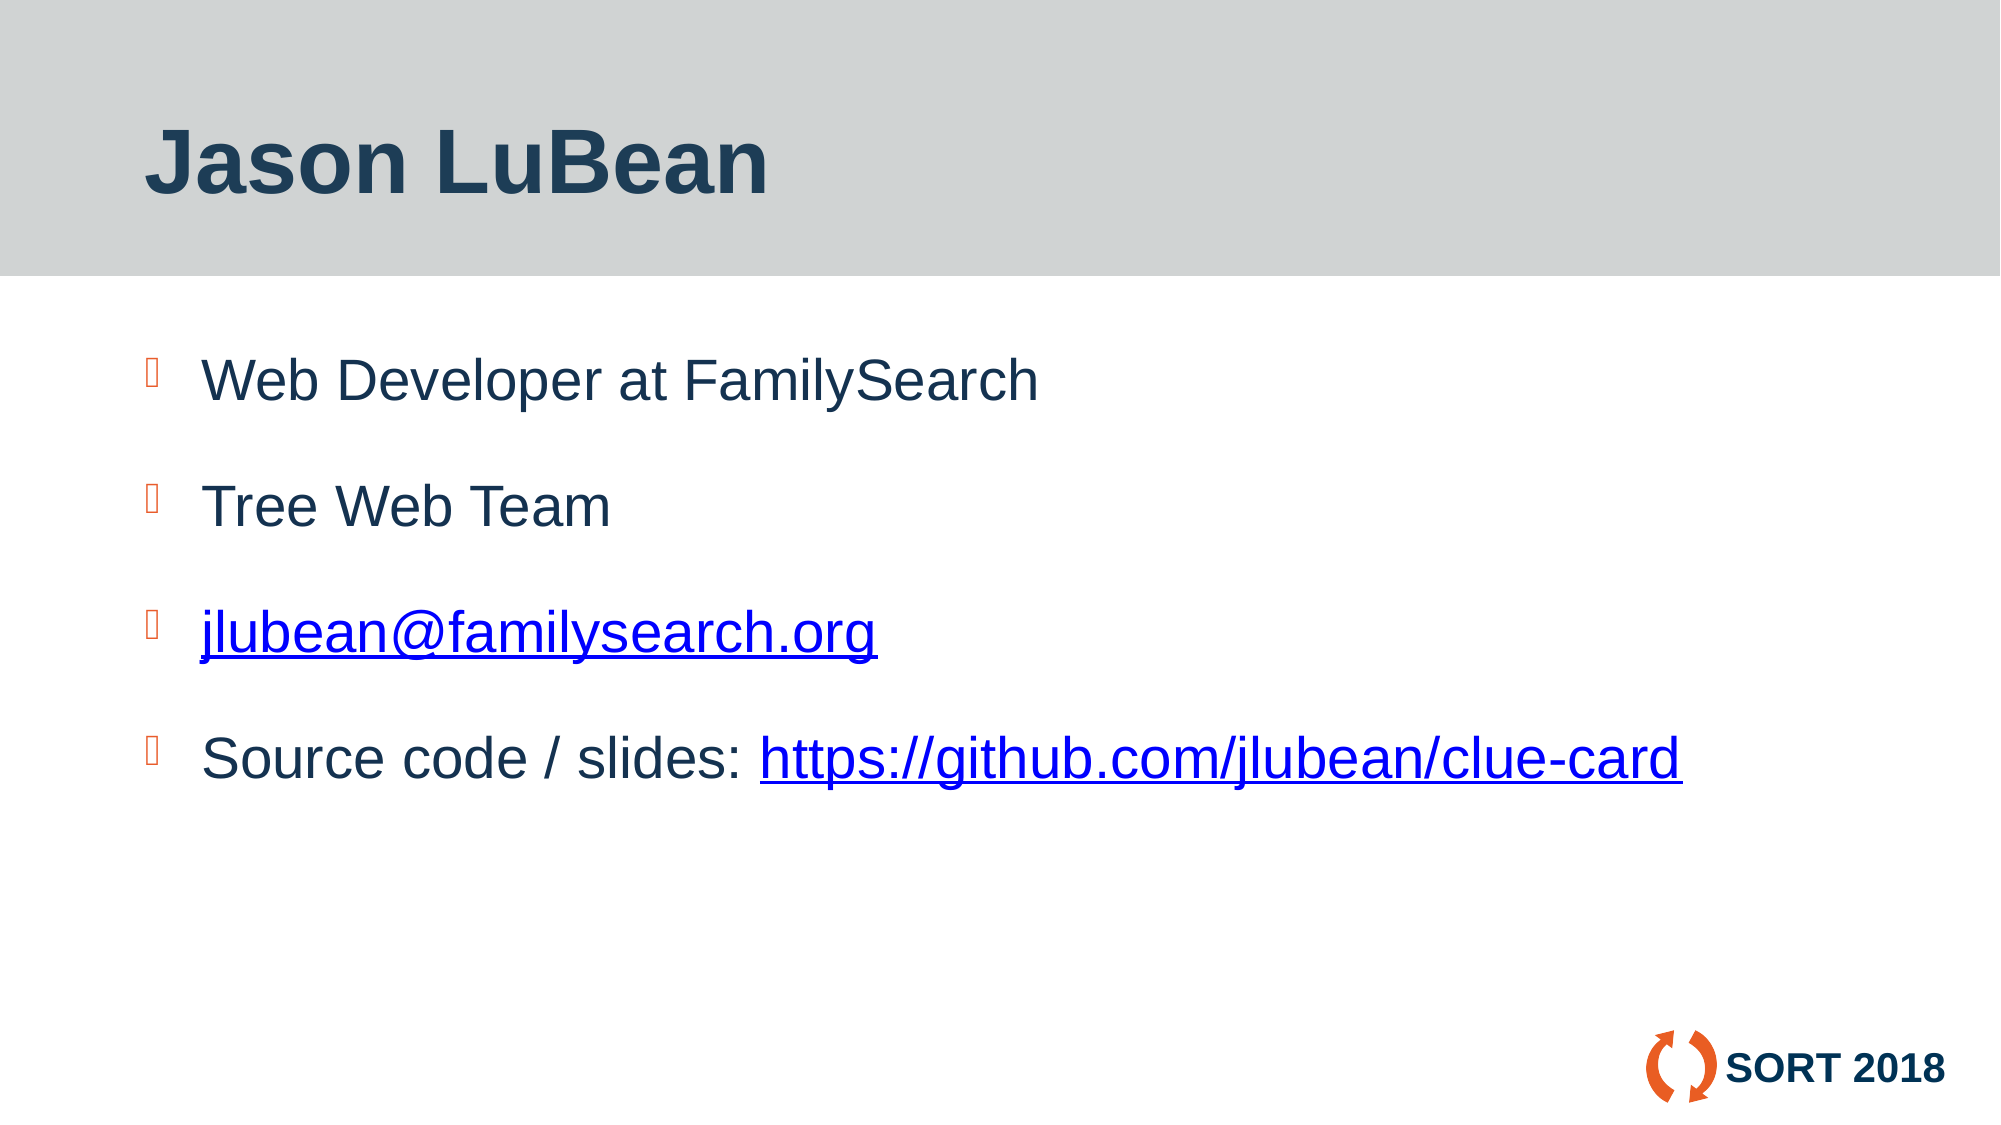

# Jason LuBean
Web Developer at FamilySearch
Tree Web Team
jlubean@familysearch.org
Source code / slides: https://github.com/jlubean/clue-card